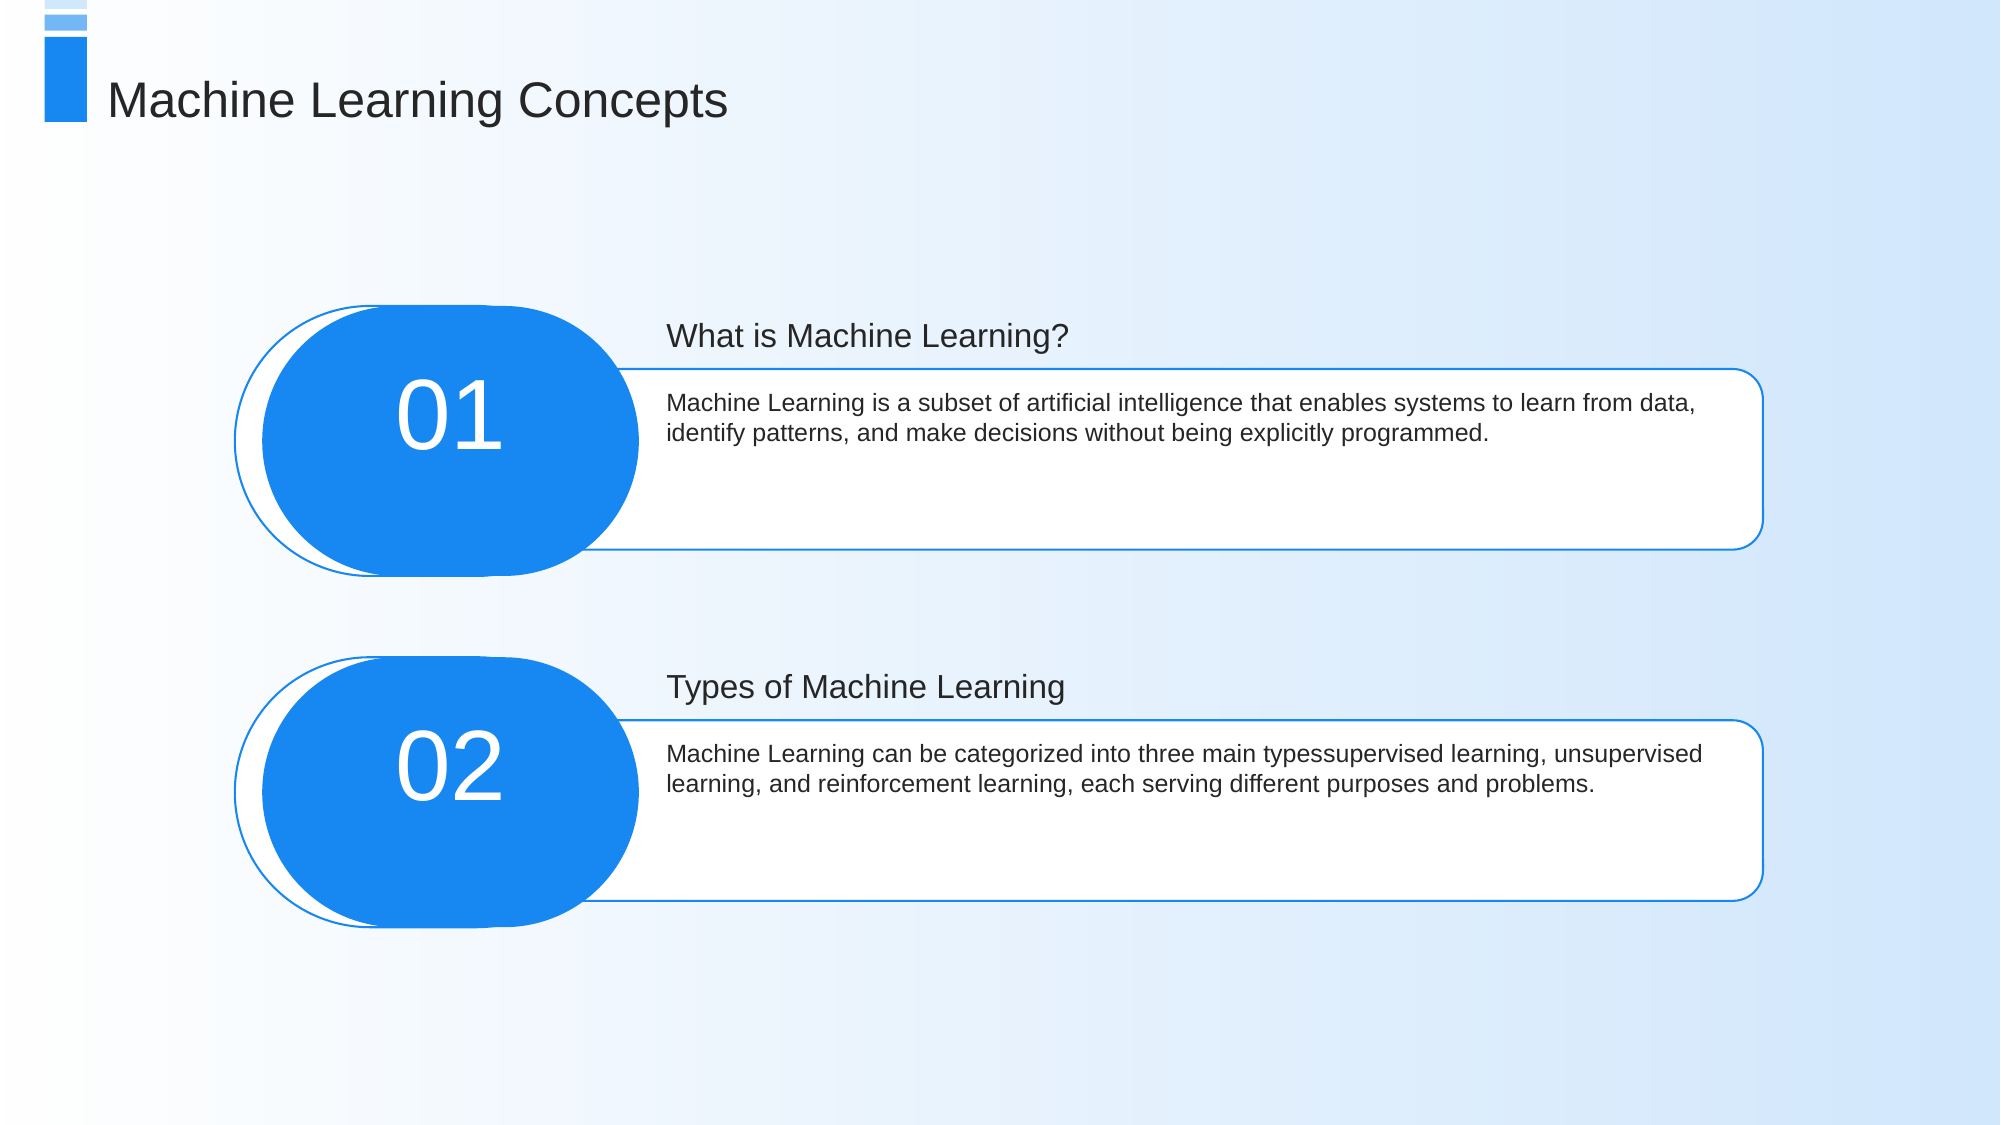

Machine Learning Concepts
What is Machine Learning?

01

Machine Learning is a subset of artificial intelligence that enables systems to learn from data, identify patterns, and make decisions without being explicitly programmed.
Types of Machine Learning

02

Machine Learning can be categorized into three main typessupervised learning, unsupervised learning, and reinforcement learning, each serving different purposes and problems.